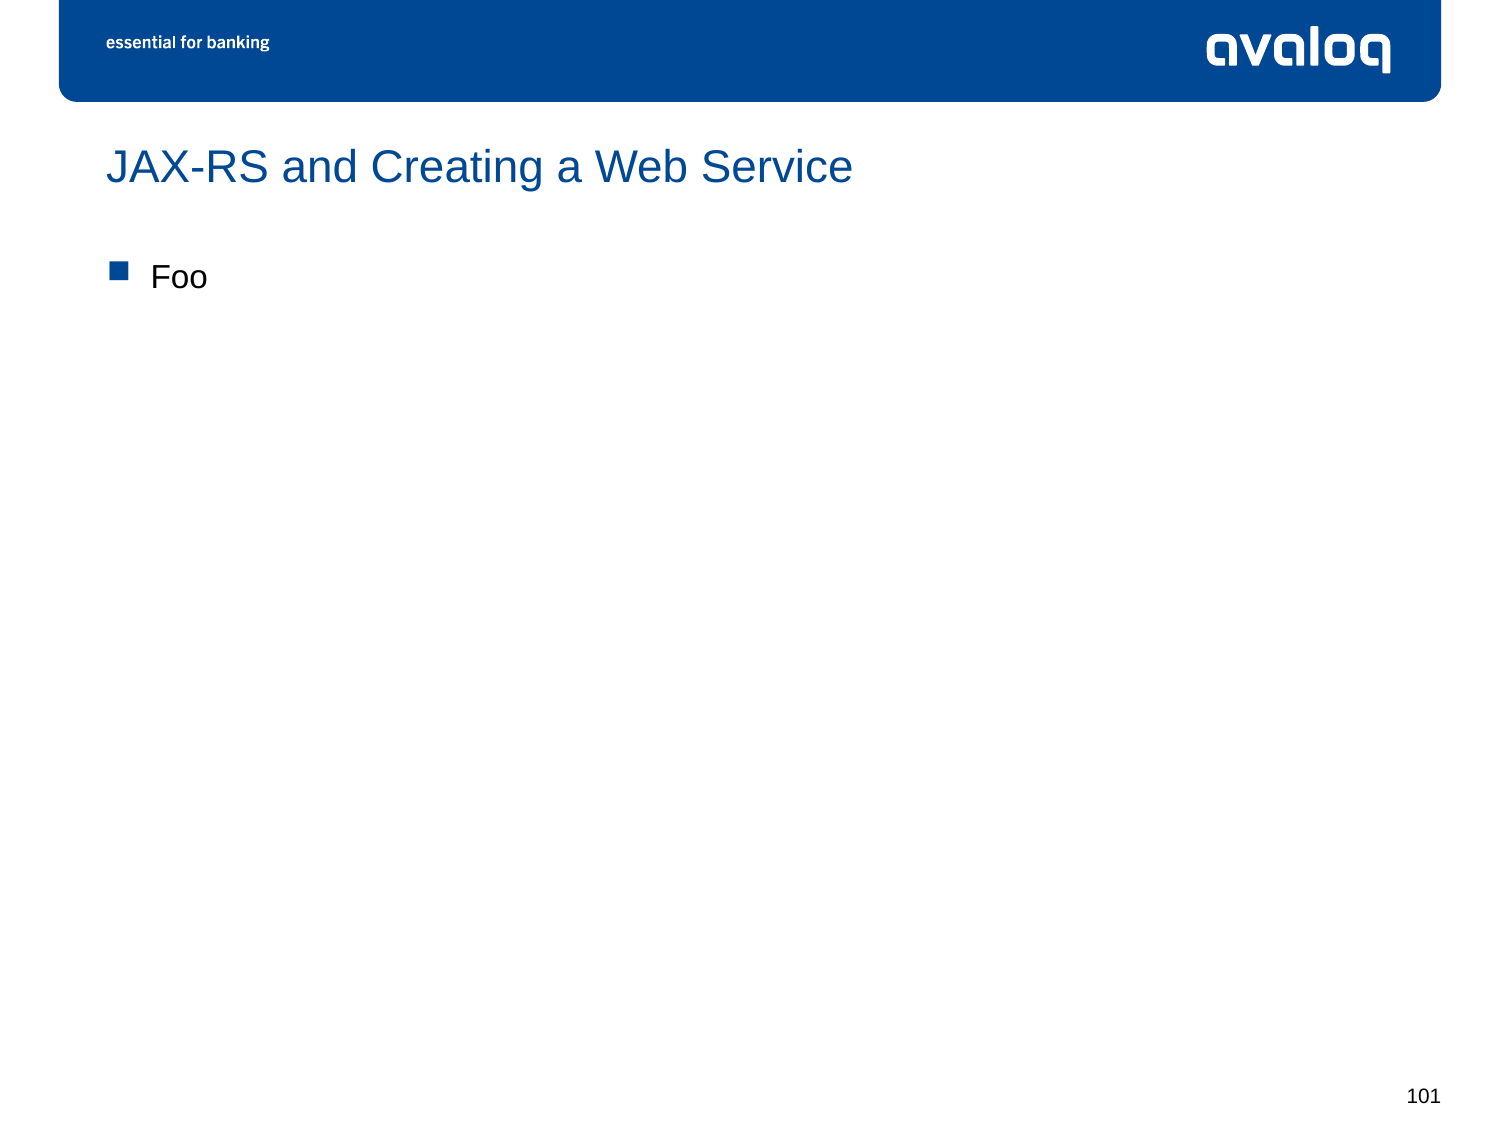

# JAX-RS and Creating a Web Service
Foo
101